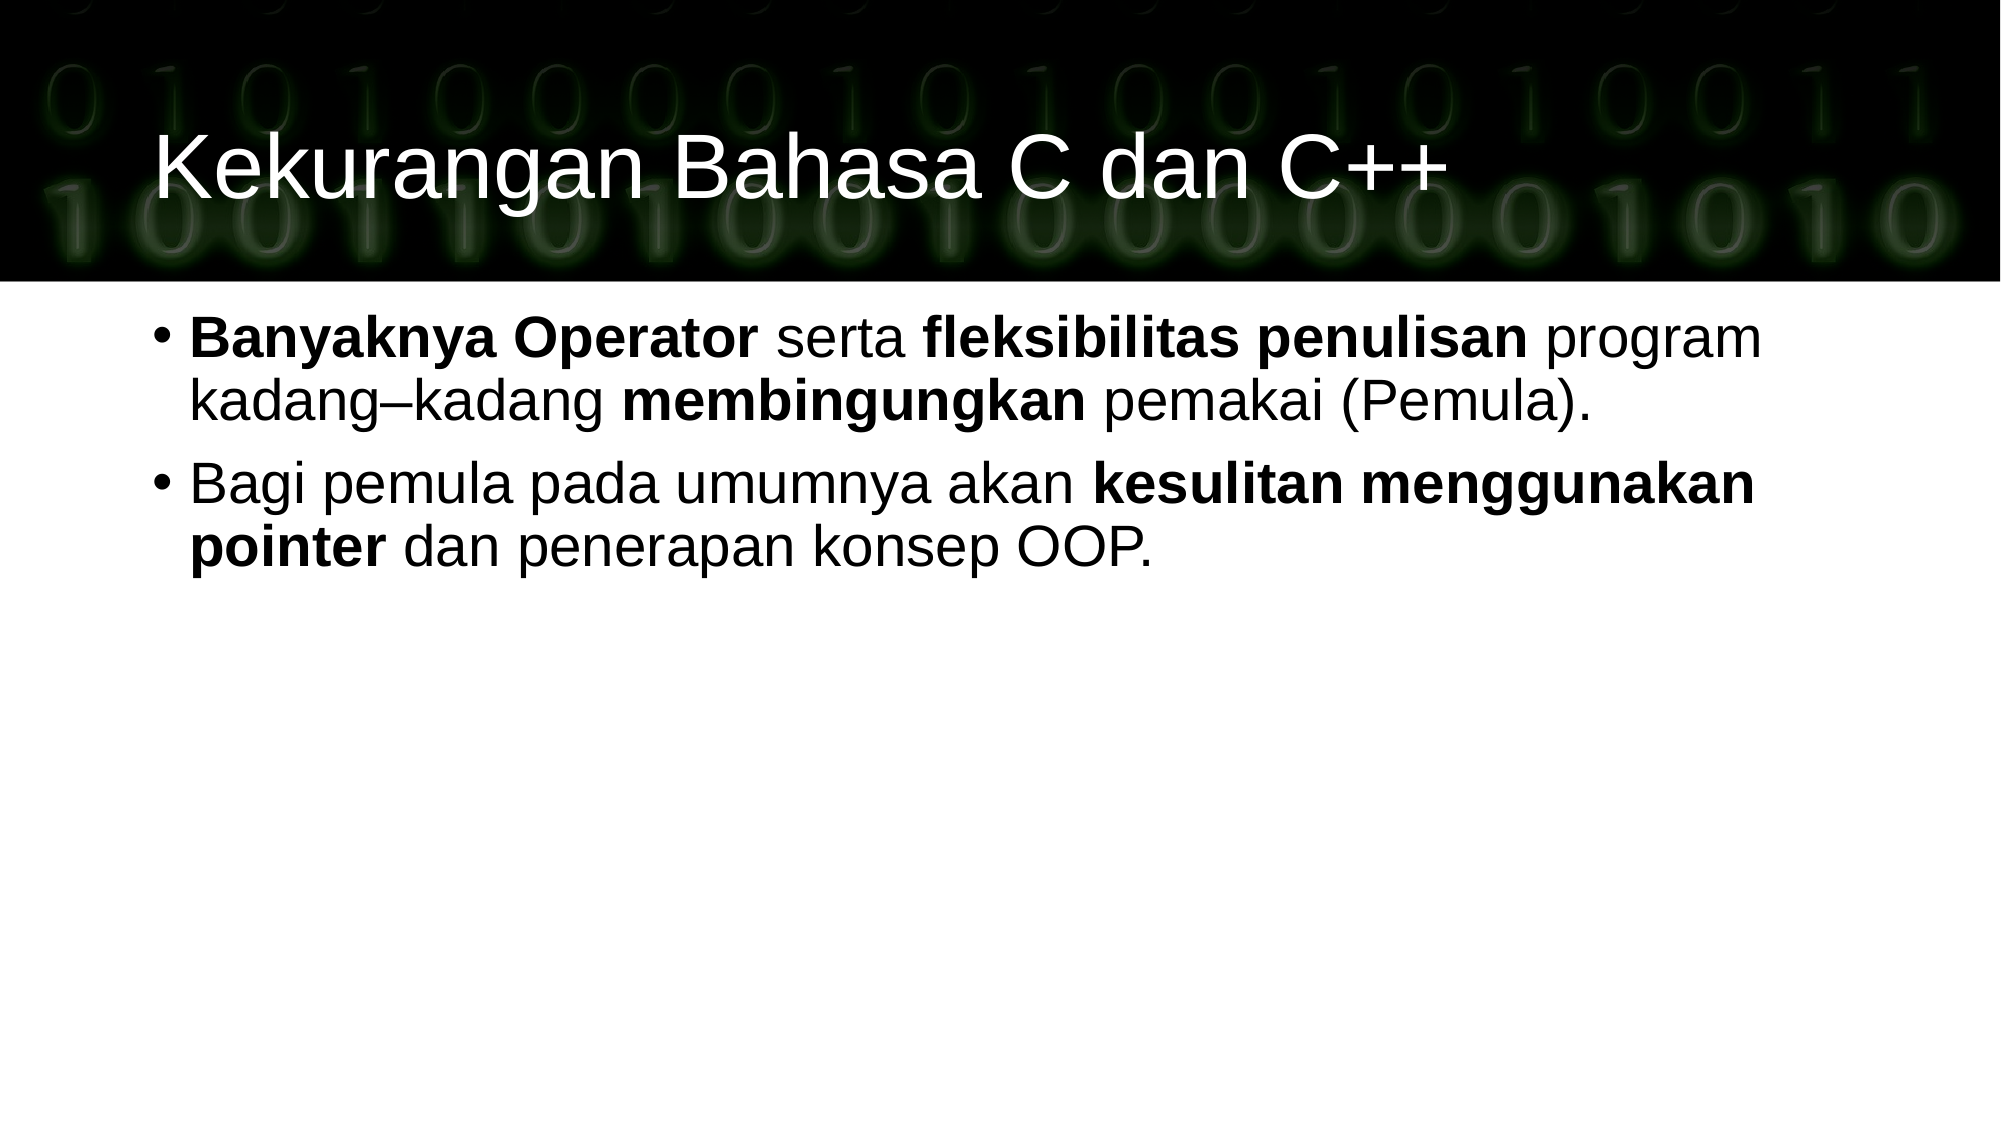

Kekurangan Bahasa C dan C++
Banyaknya Operator serta fleksibilitas penulisan program kadang–kadang membingungkan pemakai (Pemula).
Bagi pemula pada umumnya akan kesulitan menggunakan pointer dan penerapan konsep OOP.